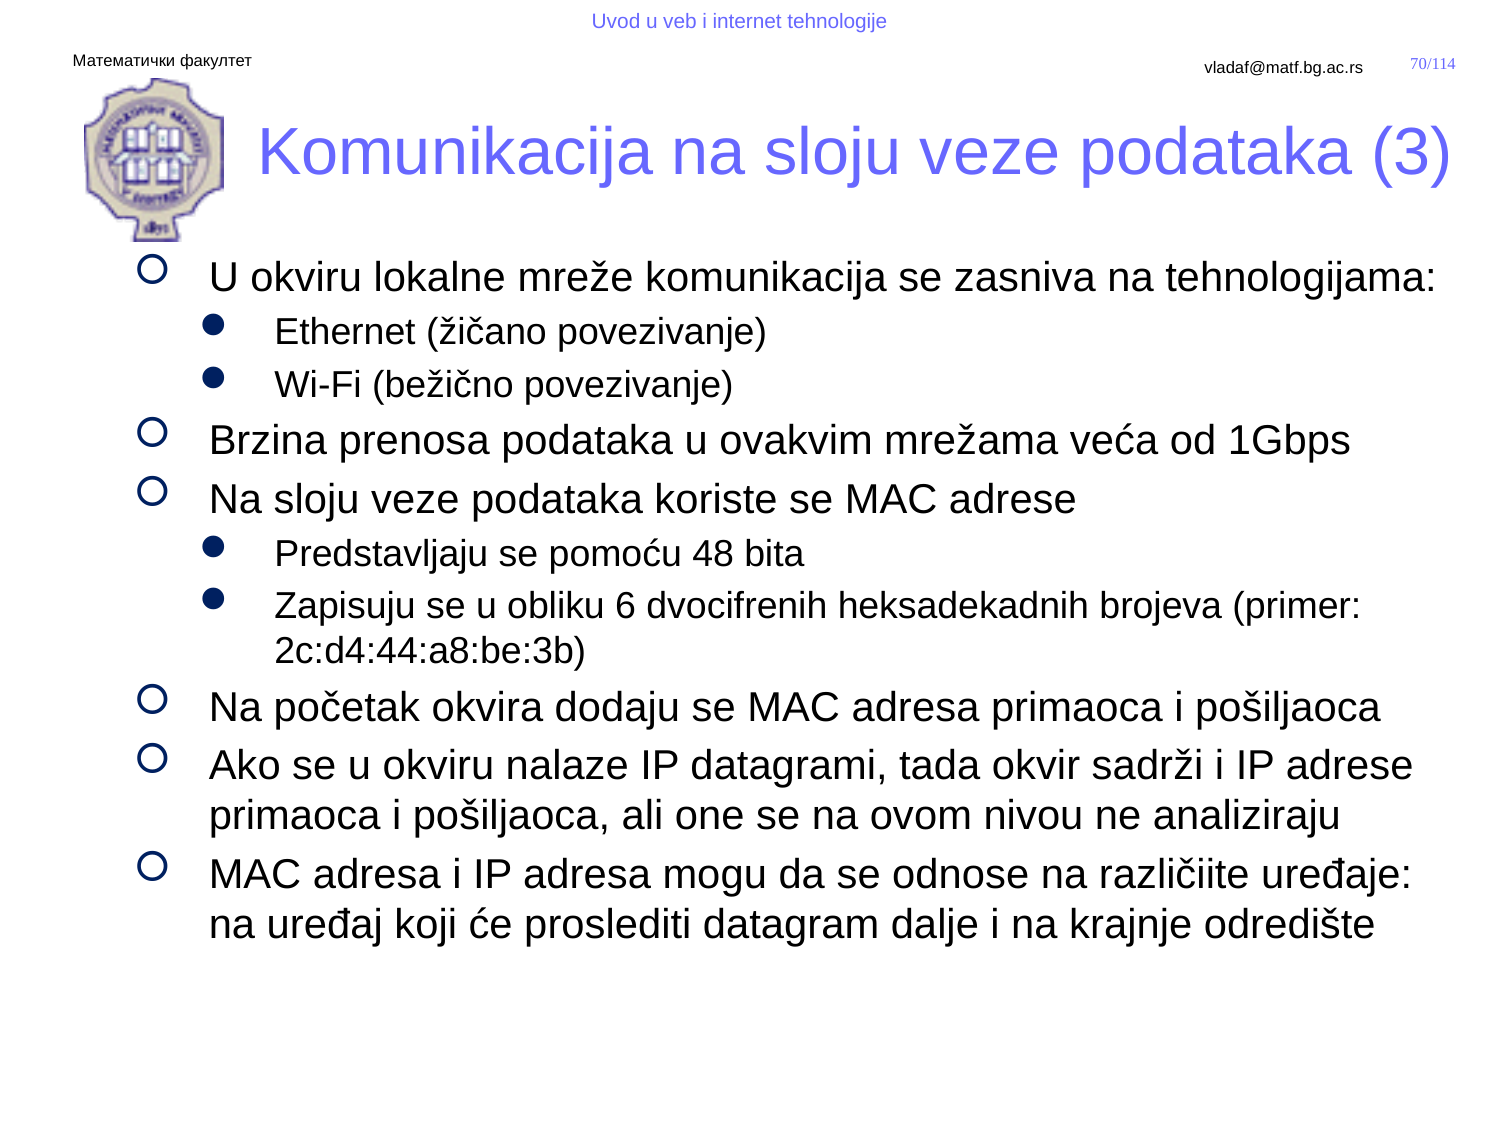

# Komunikacija na sloju veze podataka (3)
U okviru lokalne mreže komunikacija se zasniva na tehnologijama:
Ethernet (žičano povezivanje)
Wi-Fi (bežično povezivanje)
Brzina prenosa podataka u ovakvim mrežama veća od 1Gbps
Na sloju veze podataka koriste se MAC adrese
Predstavljaju se pomoću 48 bita
Zapisuju se u obliku 6 dvocifrenih heksadekadnih brojeva (primer: 2c:d4:44:a8:be:3b)
Na početak okvira dodaju se MAC adresa primaoca i pošiljaoca
Ako se u okviru nalaze IP datagrami, tada okvir sadrži i IP adrese primaoca i pošiljaoca, ali one se na ovom nivou ne analiziraju
MAC adresa i IP adresa mogu da se odnose na različiite uređaje: na uređaj koji će proslediti datagram dalje i na krajnje odredište